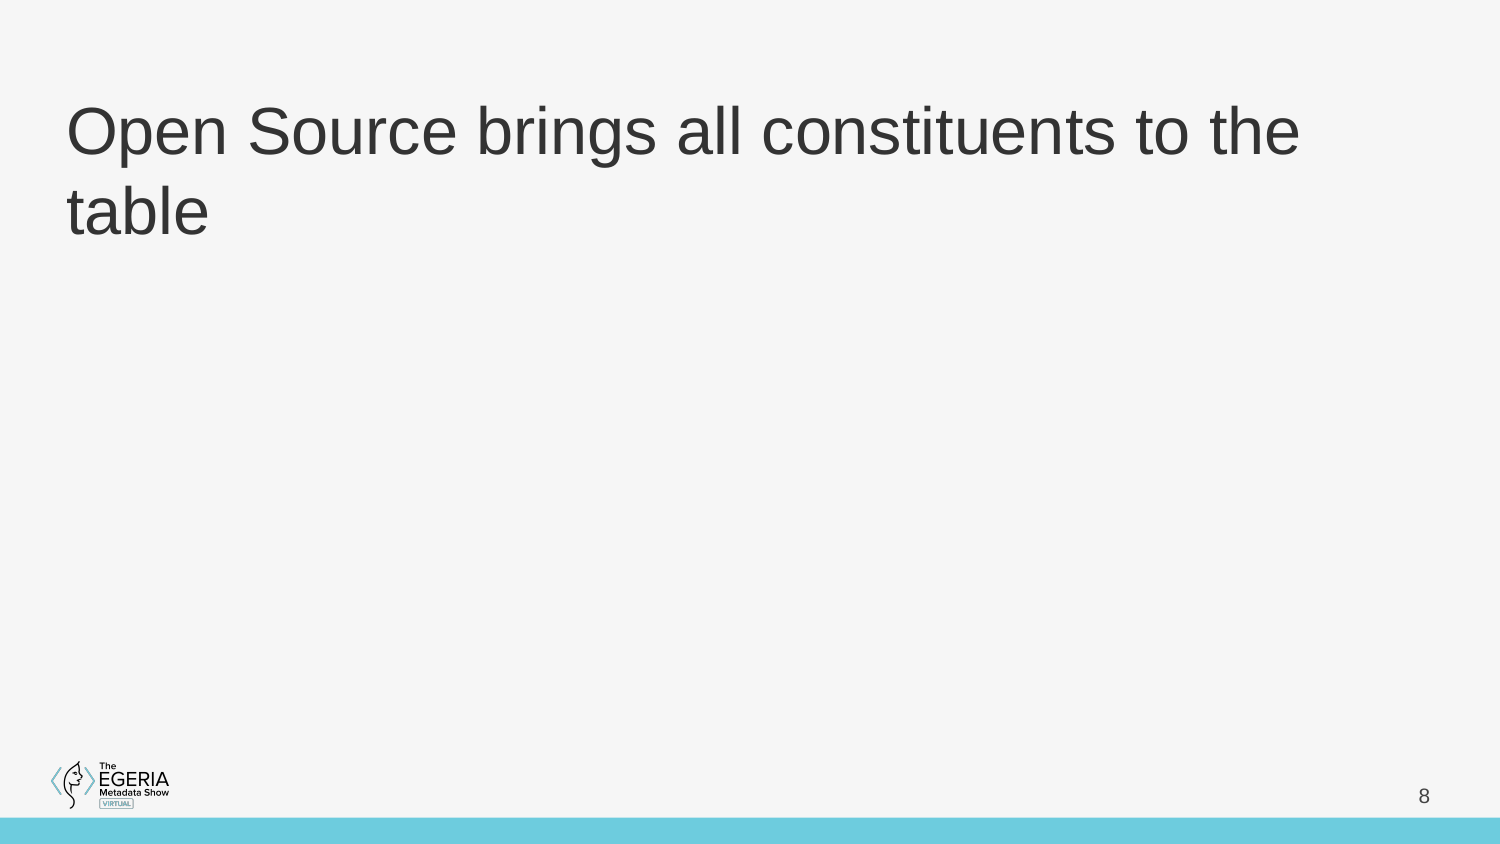

# Open Source brings all constituents to the table
8